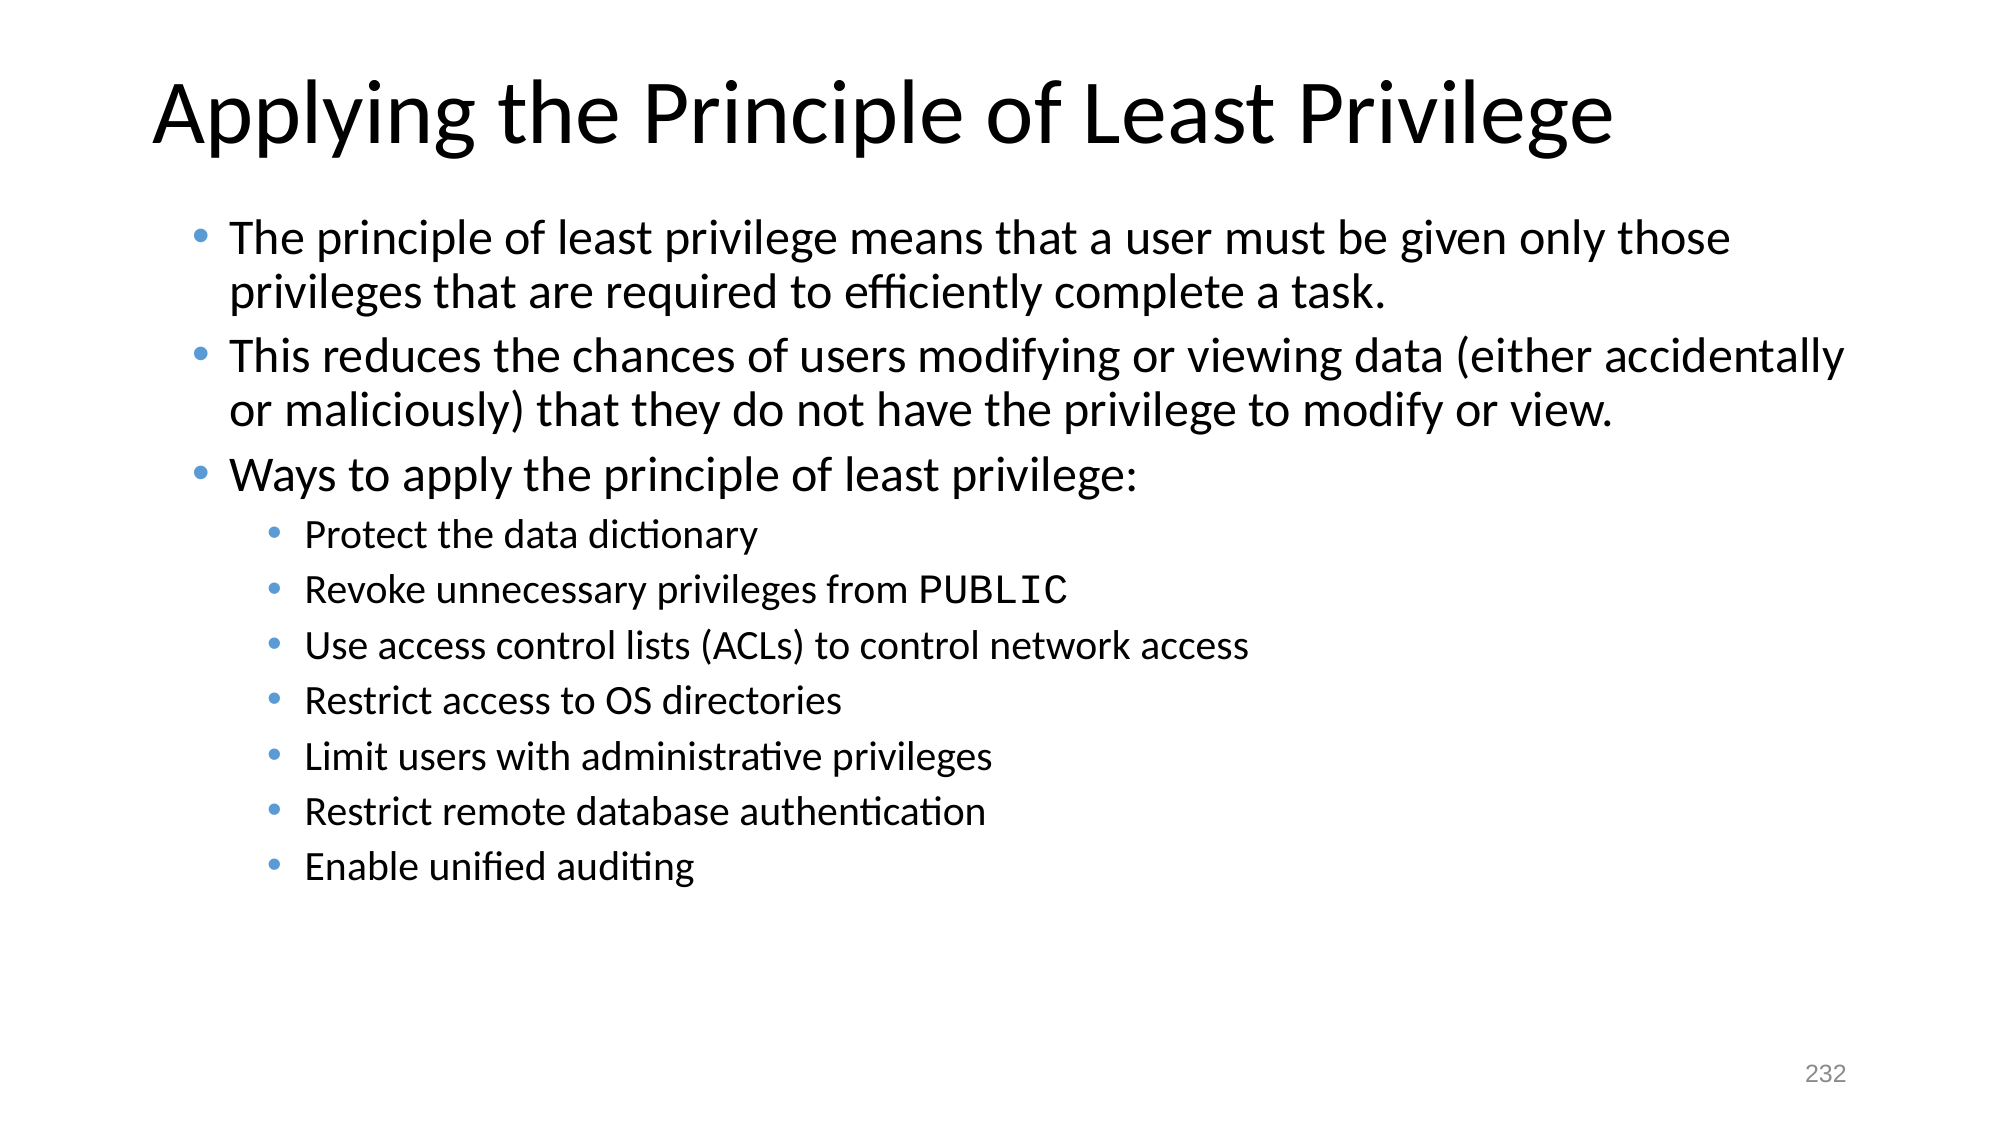

# Applying the Principle of Least Privilege
The principle of least privilege means that a user must be given only those privileges that are required to efficiently complete a task.
This reduces the chances of users modifying or viewing data (either accidentally or maliciously) that they do not have the privilege to modify or view.
Ways to apply the principle of least privilege:
Protect the data dictionary
Revoke unnecessary privileges from PUBLIC
Use access control lists (ACLs) to control network access
Restrict access to OS directories
Limit users with administrative privileges
Restrict remote database authentication
Enable unified auditing
232